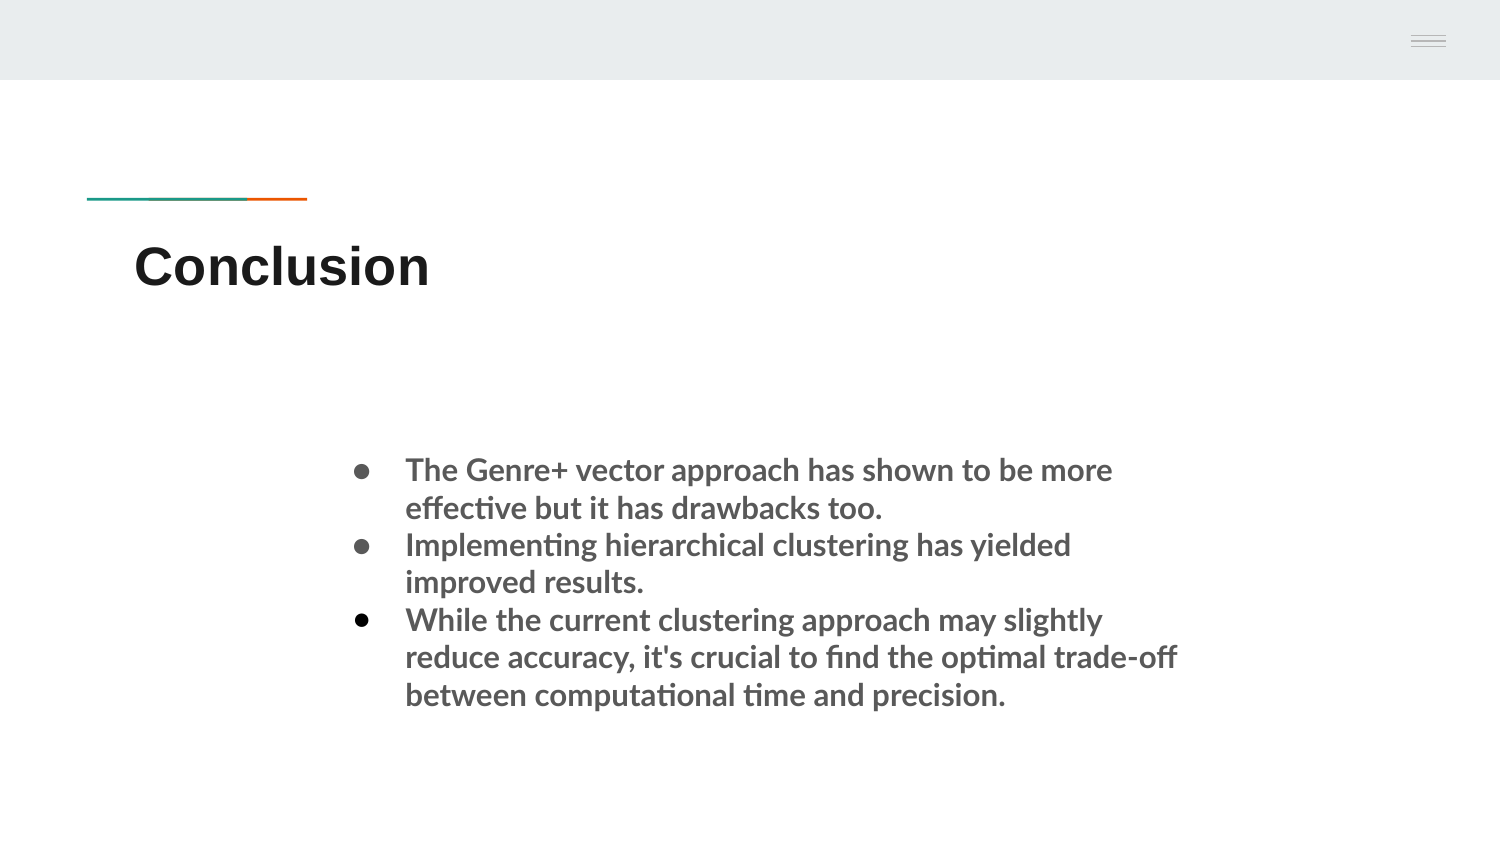

# Conclusion

The Genre+ vector approach has shown to be more effective but it has drawbacks too.
Implementing hierarchical clustering has yielded improved results.
While the current clustering approach may slightly reduce accuracy, it's crucial to find the optimal trade-off between computational time and precision.